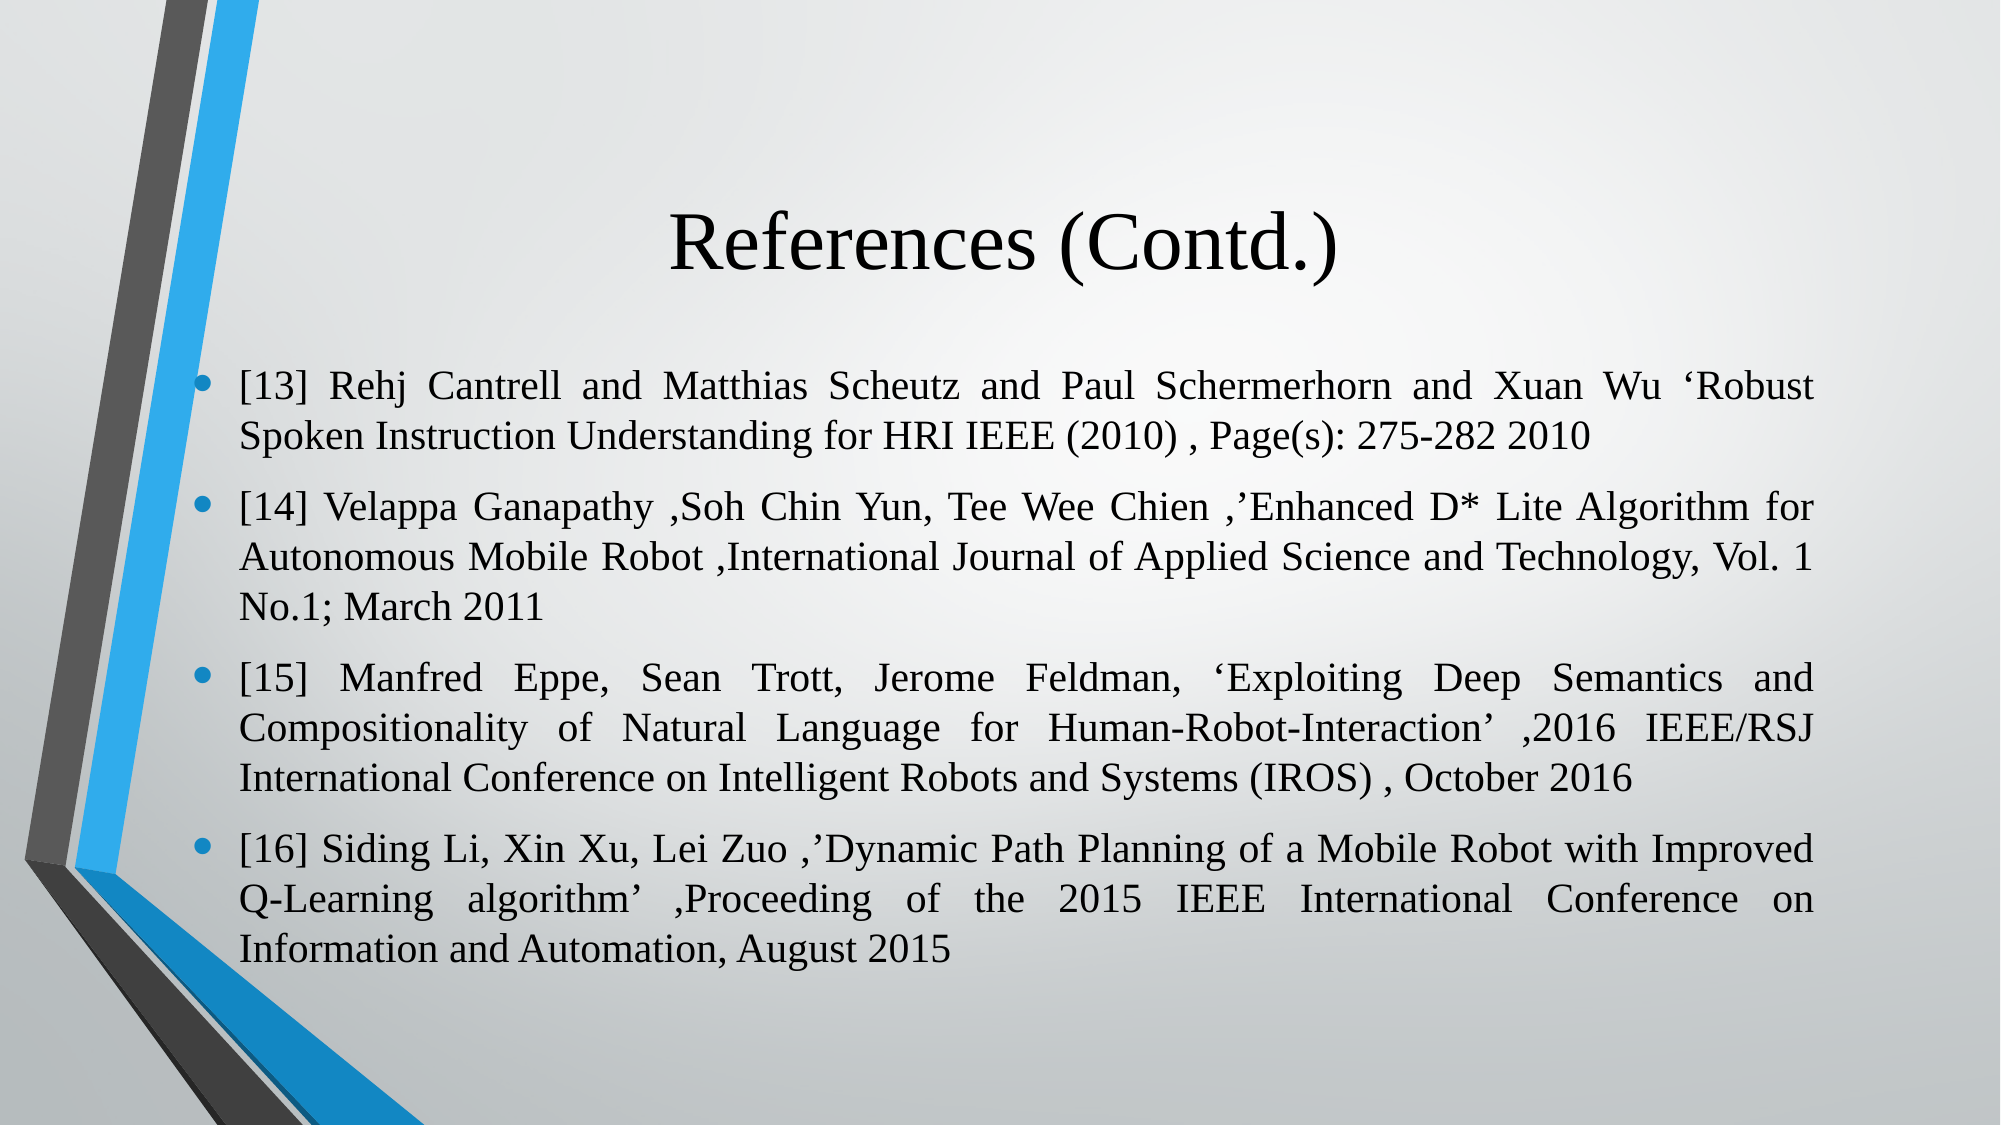

# References (Contd.)
[13] Rehj Cantrell and Matthias Scheutz and Paul Schermerhorn and Xuan Wu ‘Robust Spoken Instruction Understanding for HRI IEEE (2010) , Page(s): 275-282 2010
[14] Velappa Ganapathy ,Soh Chin Yun, Tee Wee Chien ,’Enhanced D* Lite Algorithm for Autonomous Mobile Robot ,International Journal of Applied Science and Technology, Vol. 1 No.1; March 2011
[15] Manfred Eppe, Sean Trott, Jerome Feldman, ‘Exploiting Deep Semantics and Compositionality of Natural Language for Human-Robot-Interaction’ ,2016 IEEE/RSJ International Conference on Intelligent Robots and Systems (IROS) , October 2016
[16] Siding Li, Xin Xu, Lei Zuo ,’Dynamic Path Planning of a Mobile Robot with Improved Q-Learning algorithm’ ,Proceeding of the 2015 IEEE International Conference on Information and Automation, August 2015